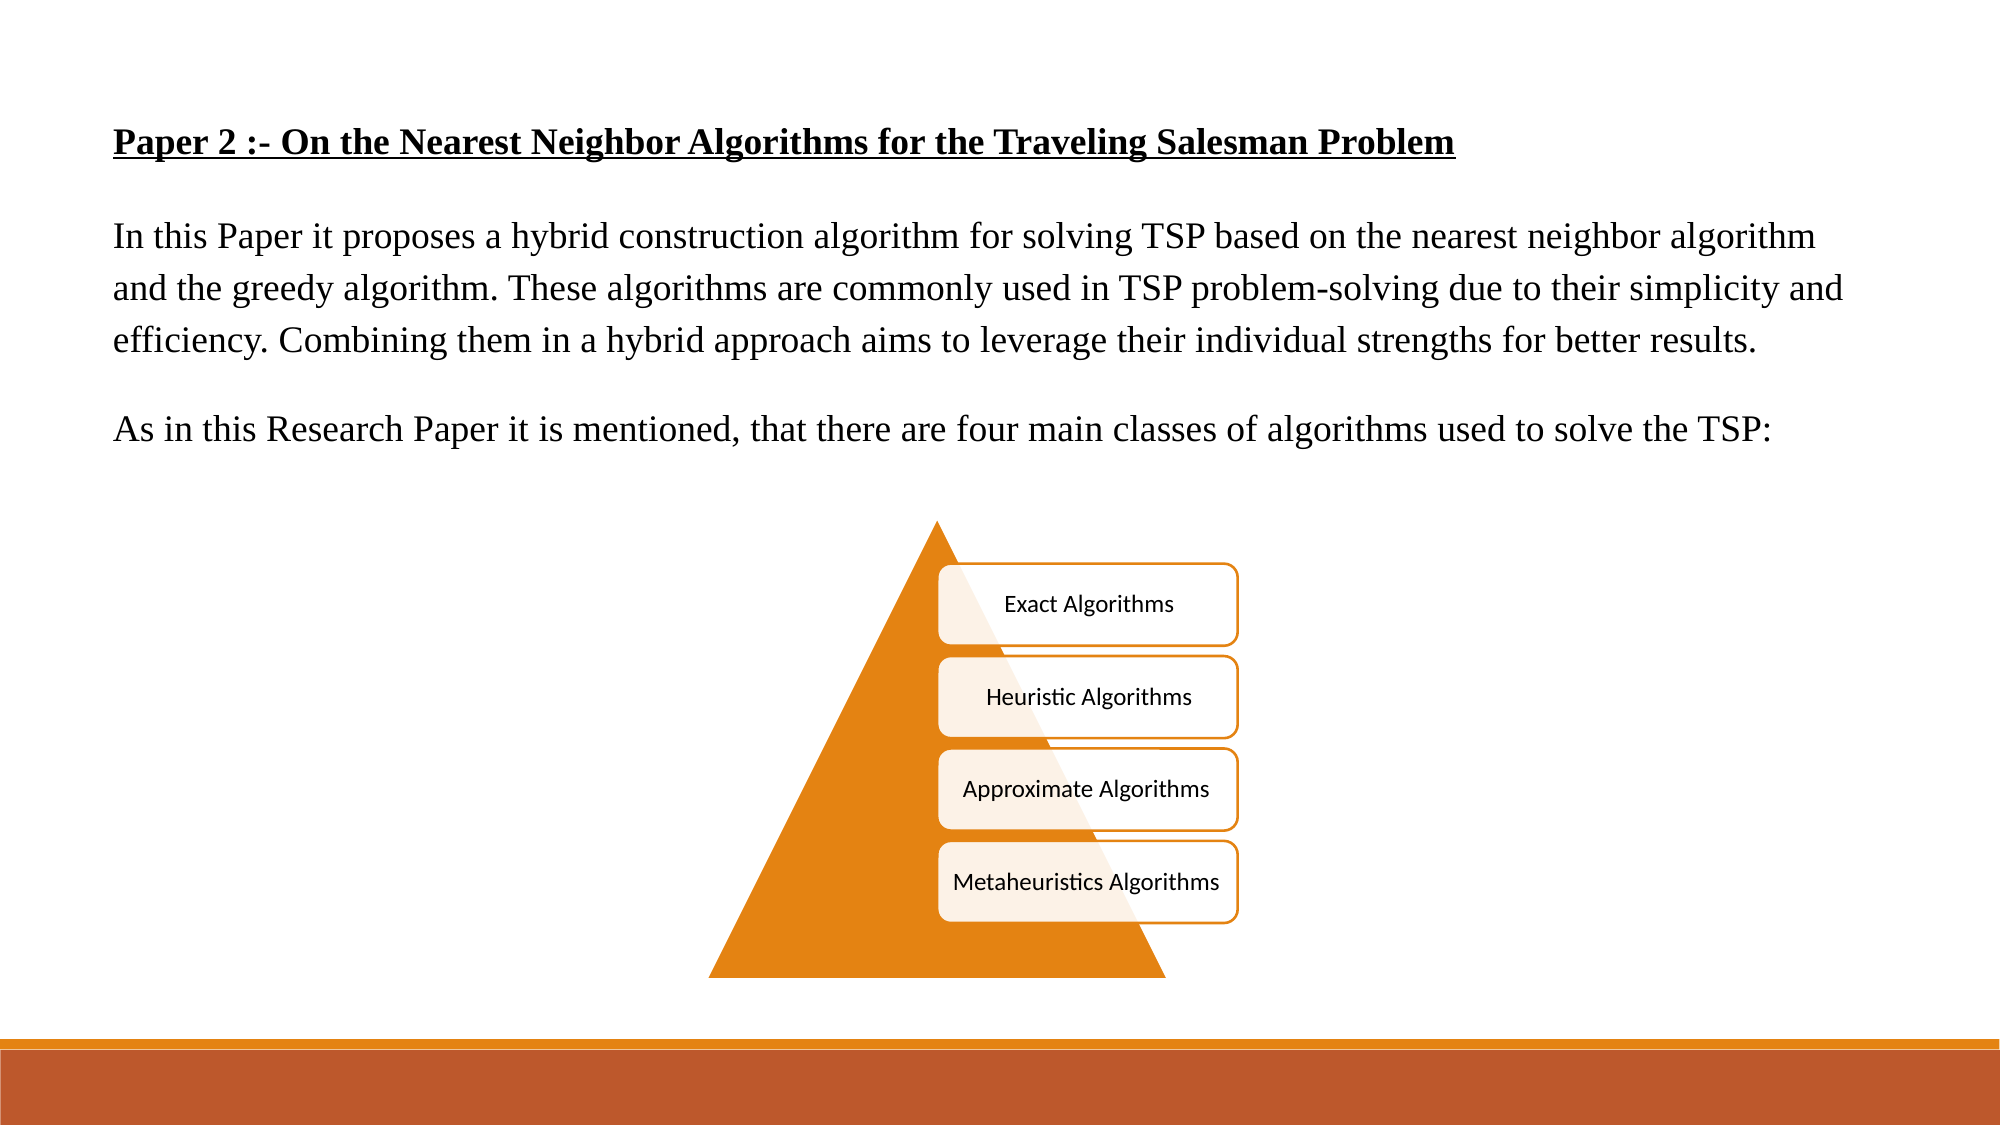

Paper 2 :- On the Nearest Neighbor Algorithms for the Traveling Salesman Problem
In this Paper it proposes a hybrid construction algorithm for solving TSP based on the nearest neighbor algorithm and the greedy algorithm. These algorithms are commonly used in TSP problem-solving due to their simplicity and efficiency. Combining them in a hybrid approach aims to leverage their individual strengths for better results.
As in this Research Paper it is mentioned, that there are four main classes of algorithms used to solve the TSP:

Exact Algorithms
Heuristic Algorithms
Approximate Algorithms
Metaheuristics Algorithms